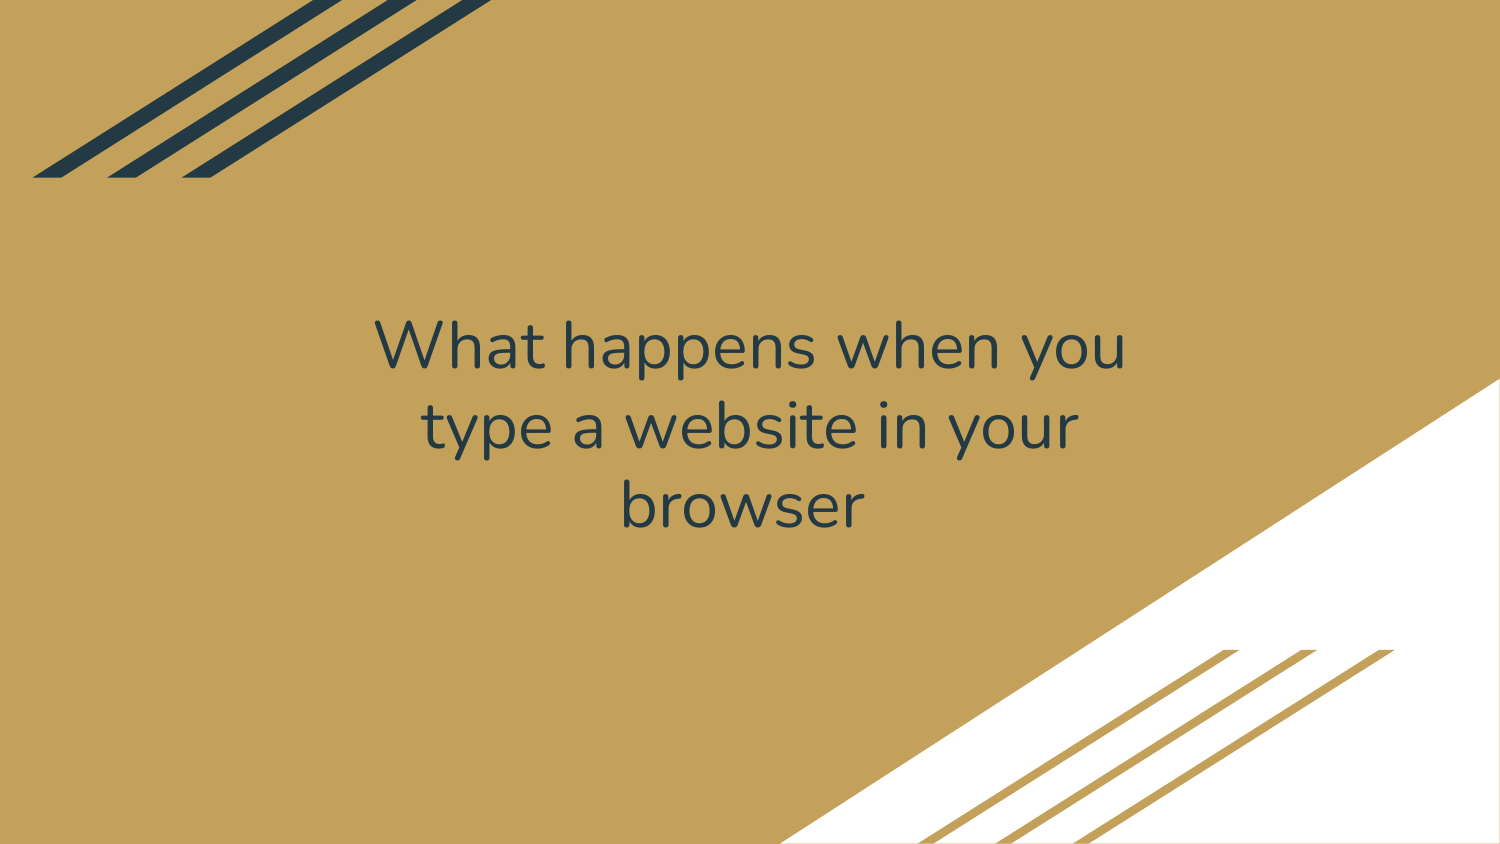

What happens when you type a website in your browser